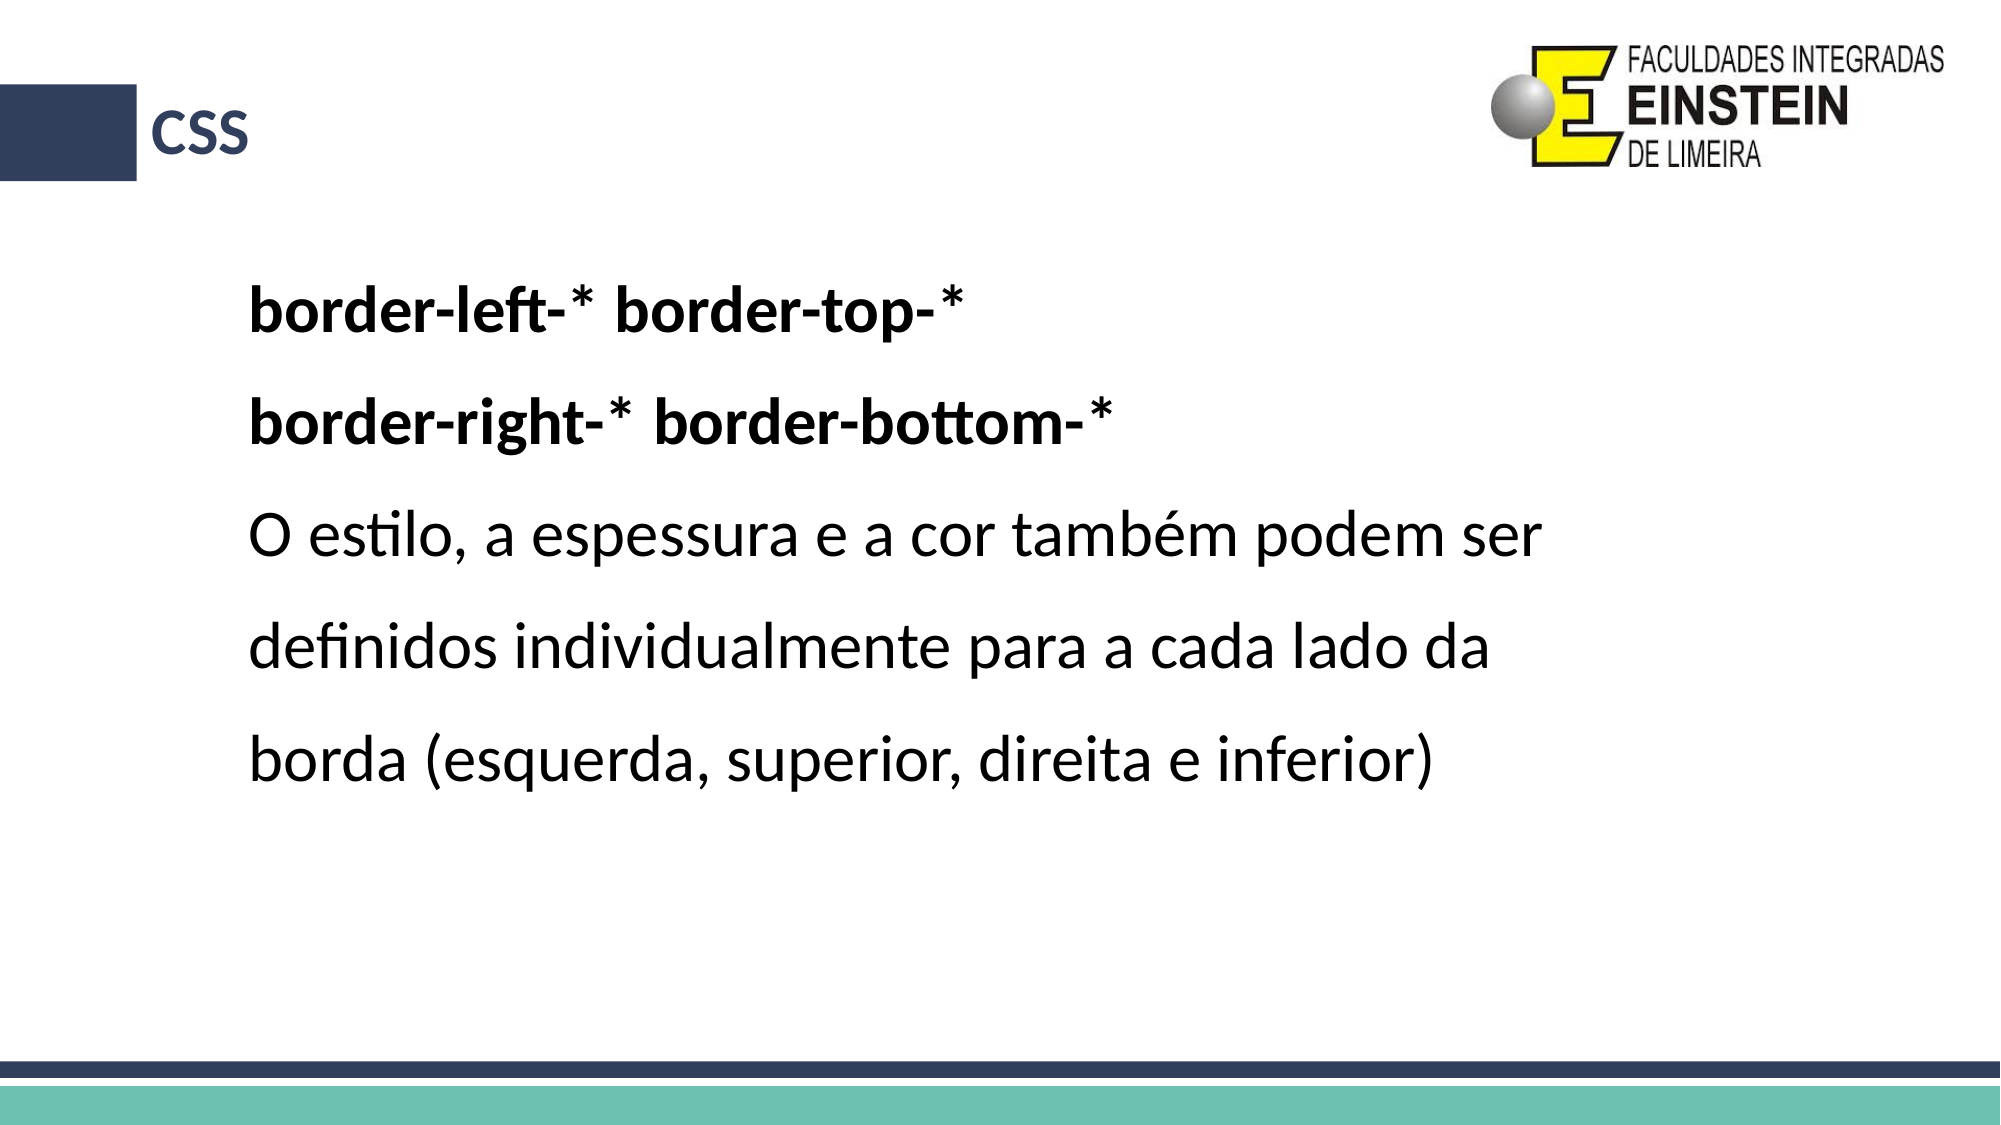

# CSS
border-left-* border-top-*
border-right-* border-bottom-*
O estilo, a espessura e a cor também podem ser
definidos individualmente para a cada lado da
borda (esquerda, superior, direita e inferior)